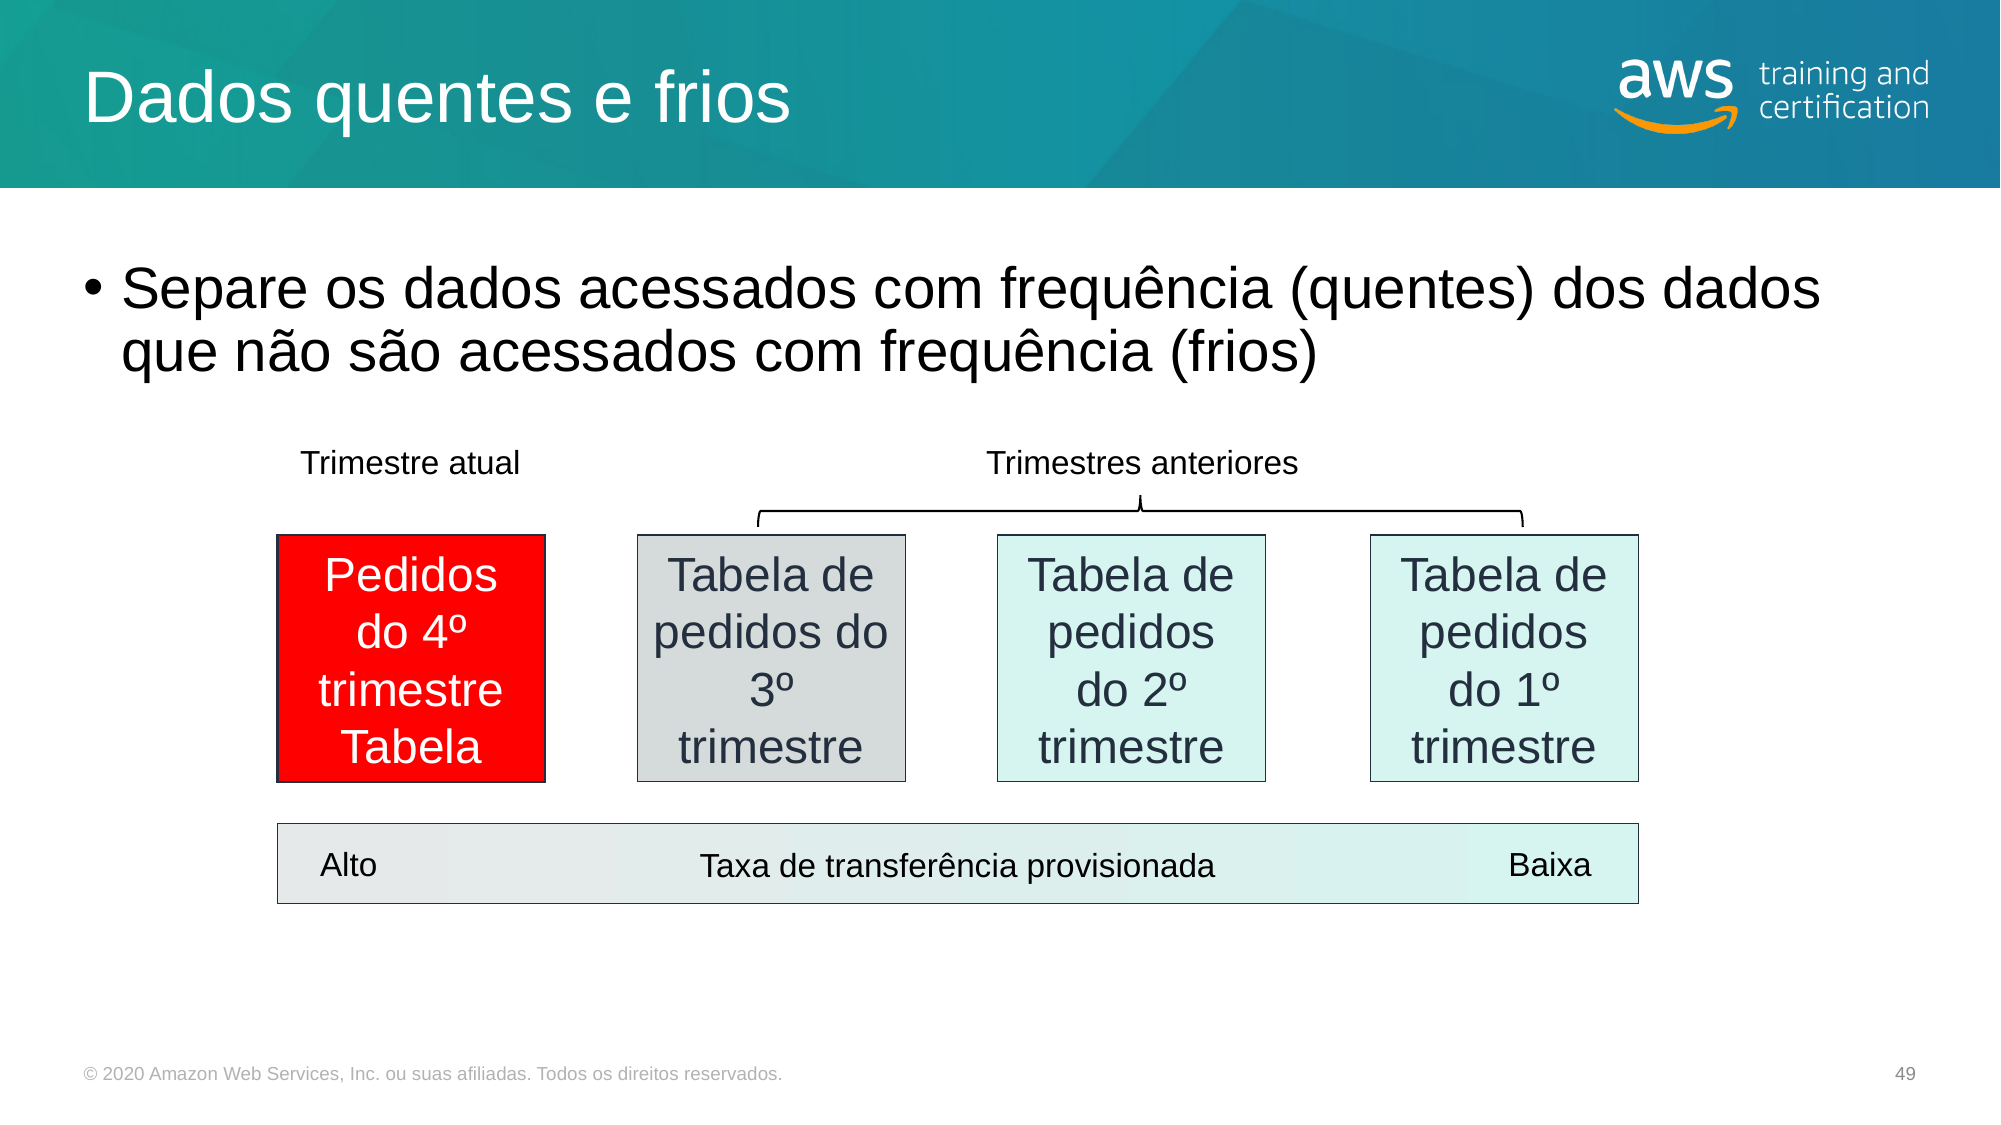

# Dados quentes e frios

Separe os dados acessados com frequência (quentes) dos dados que não são acessados com frequência (frios)
Trimestre atual
Trimestres anteriores
Pedidos do 4º trimestre
Tabela
Tabela de pedidos do 3º trimestre
Tabela de pedidos
do 2º trimestre
Tabela de pedidos
do 1º trimestre
Taxa de transferência provisionada
Alto
Baixa
© 2020 Amazon Web Services, Inc. ou suas afiliadas. Todos os direitos reservados.
49